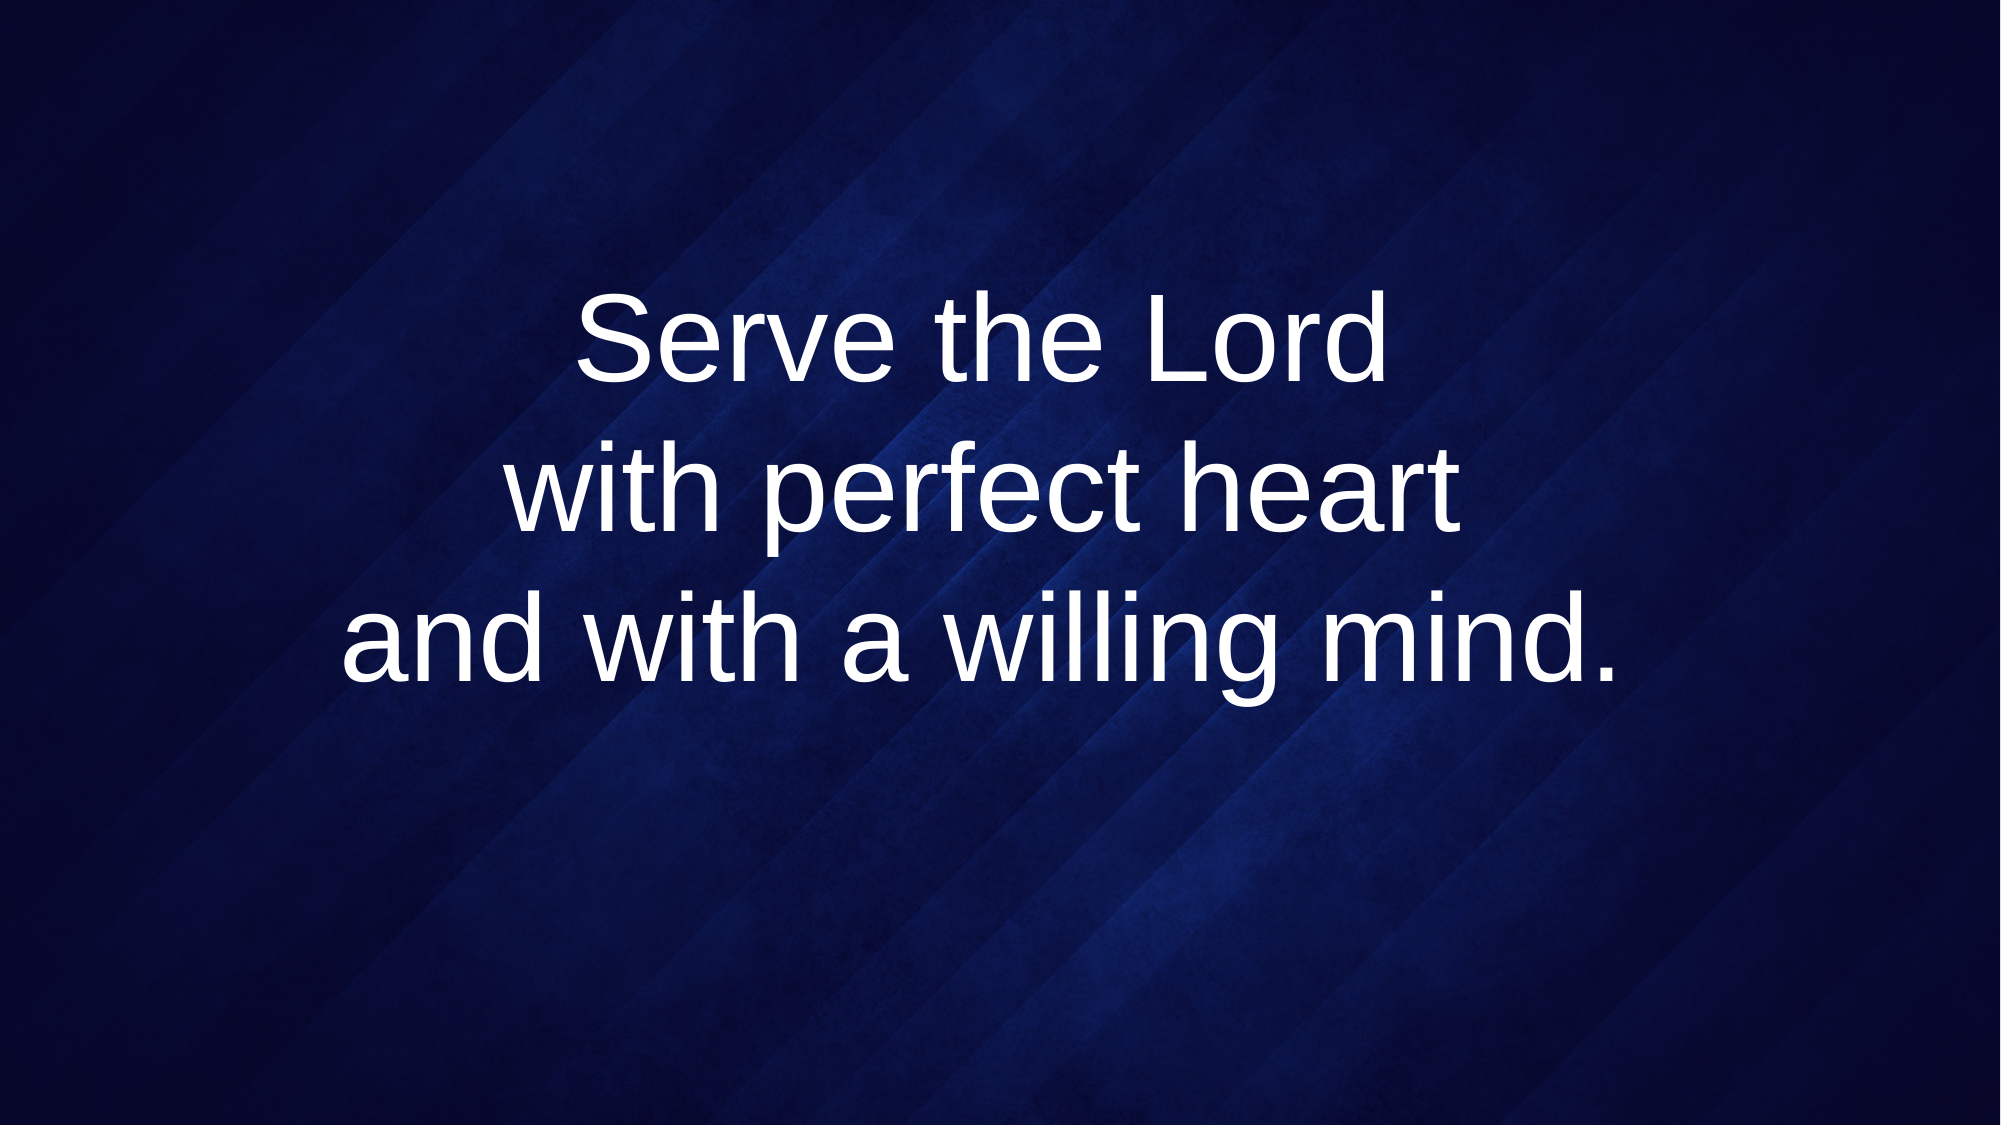

# Serve the Lord with perfect heart and with a willing mind.